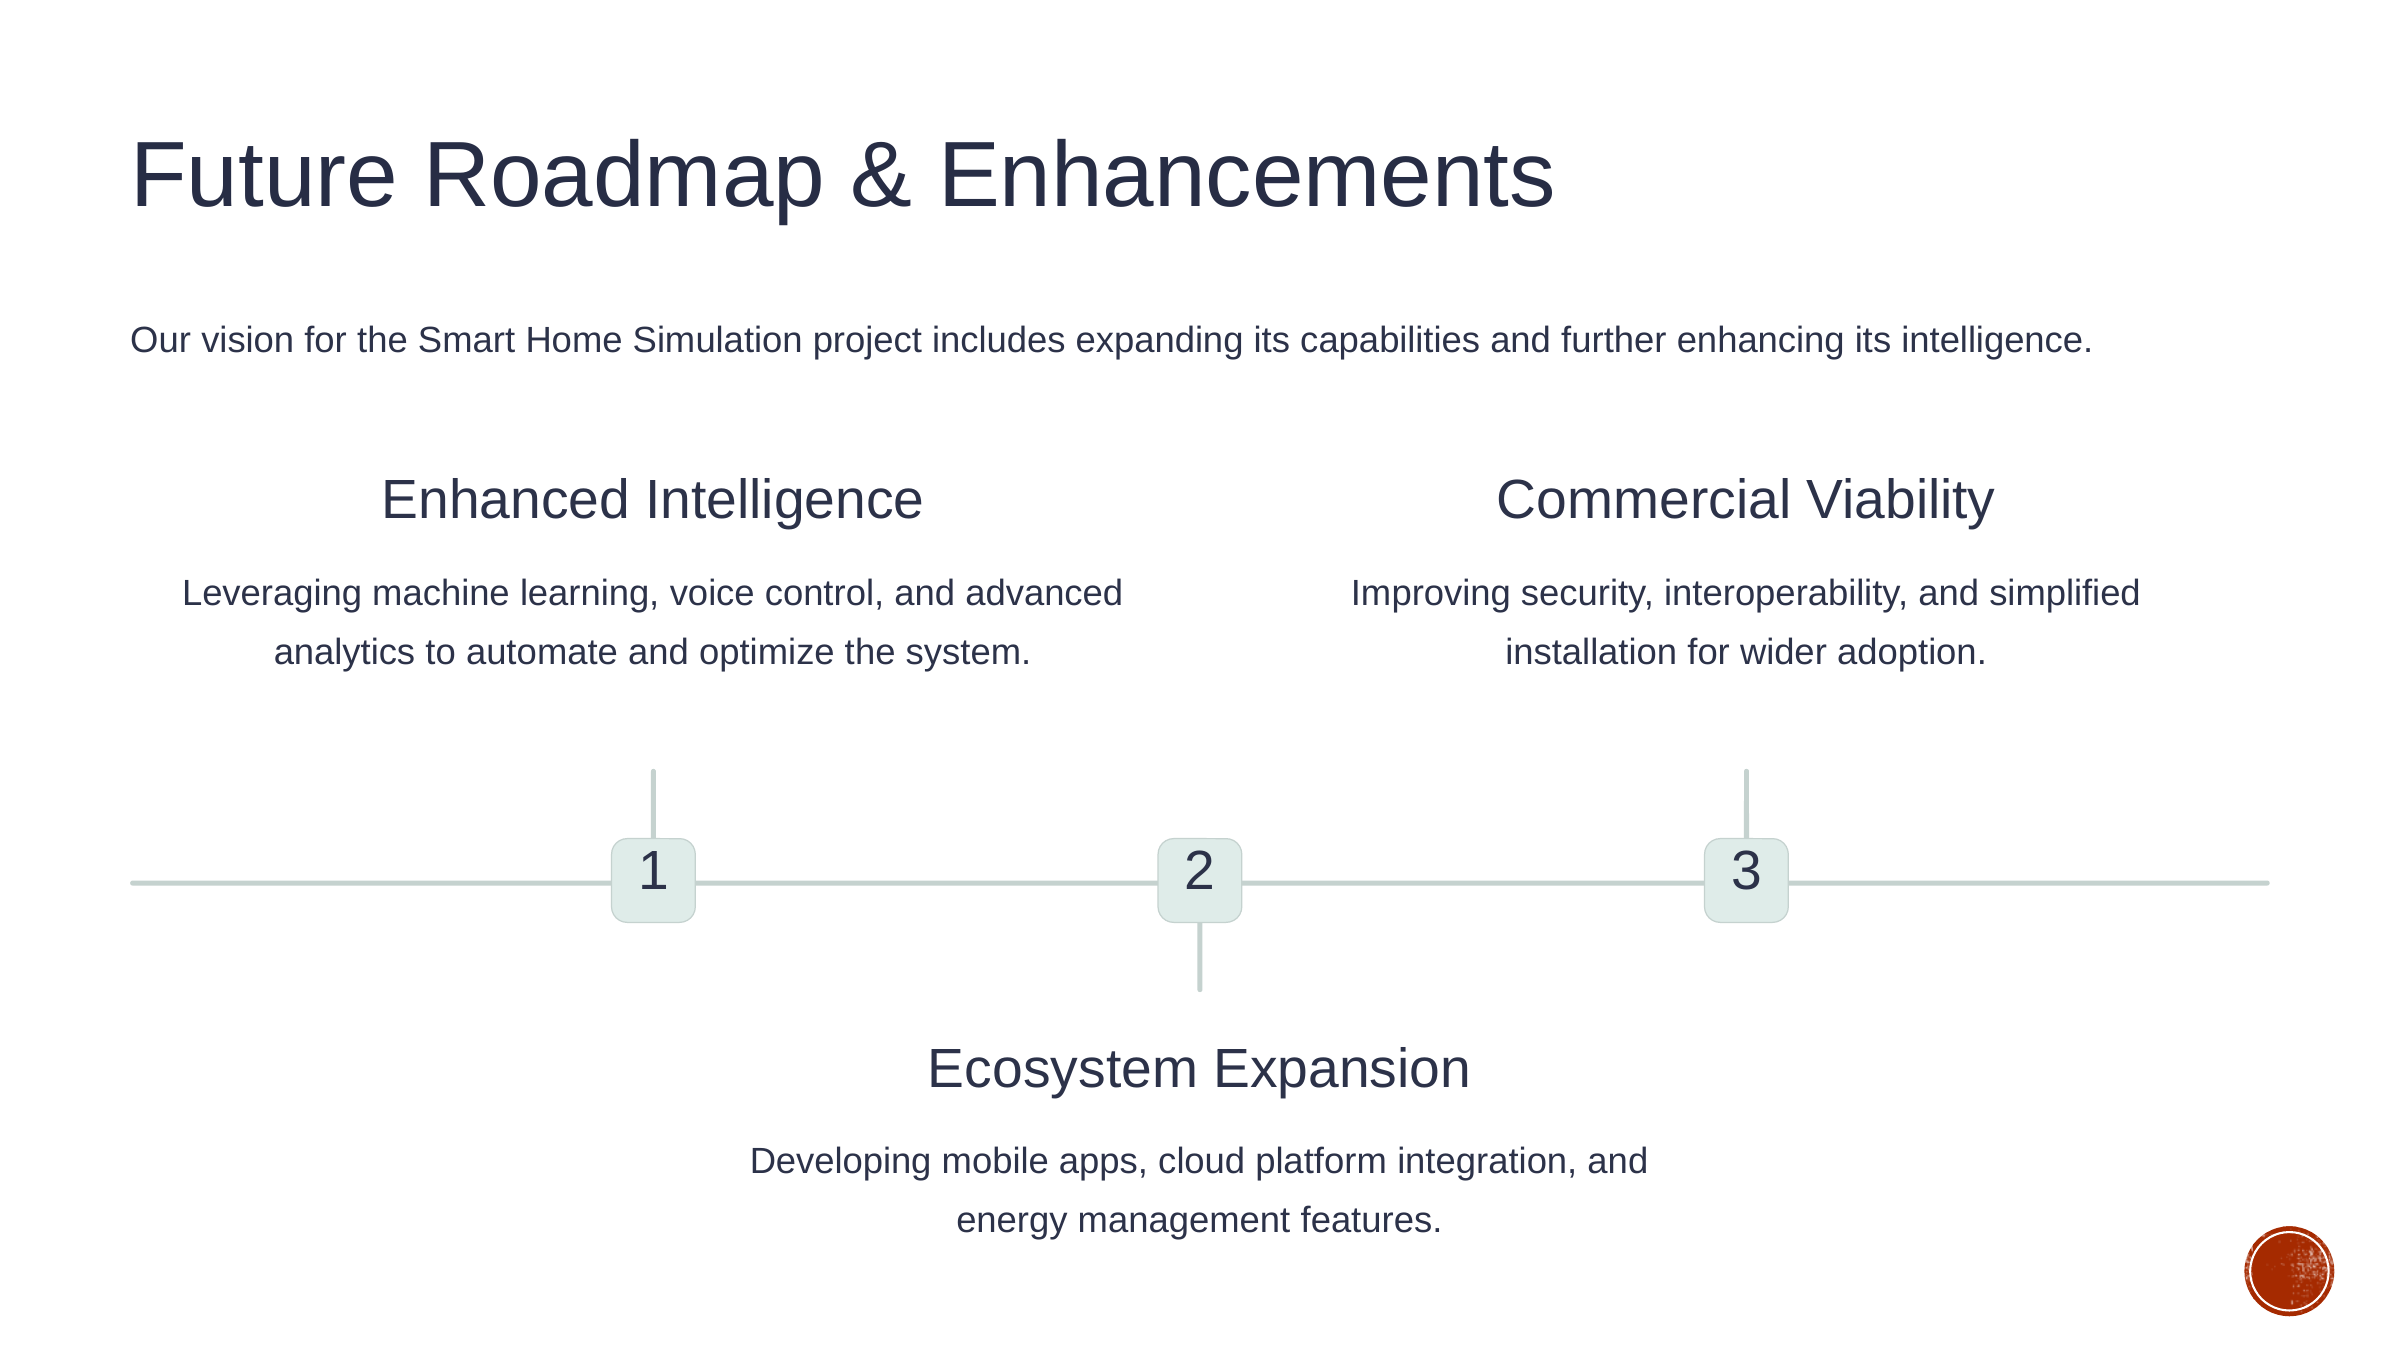

Future Roadmap & Enhancements
Our vision for the Smart Home Simulation project includes expanding its capabilities and further enhancing its intelligence.
Enhanced Intelligence
Commercial Viability
Leveraging machine learning, voice control, and advanced analytics to automate and optimize the system.
Improving security, interoperability, and simplified installation for wider adoption.

1
2
3

Ecosystem Expansion
Developing mobile apps, cloud platform integration, and energy management features.